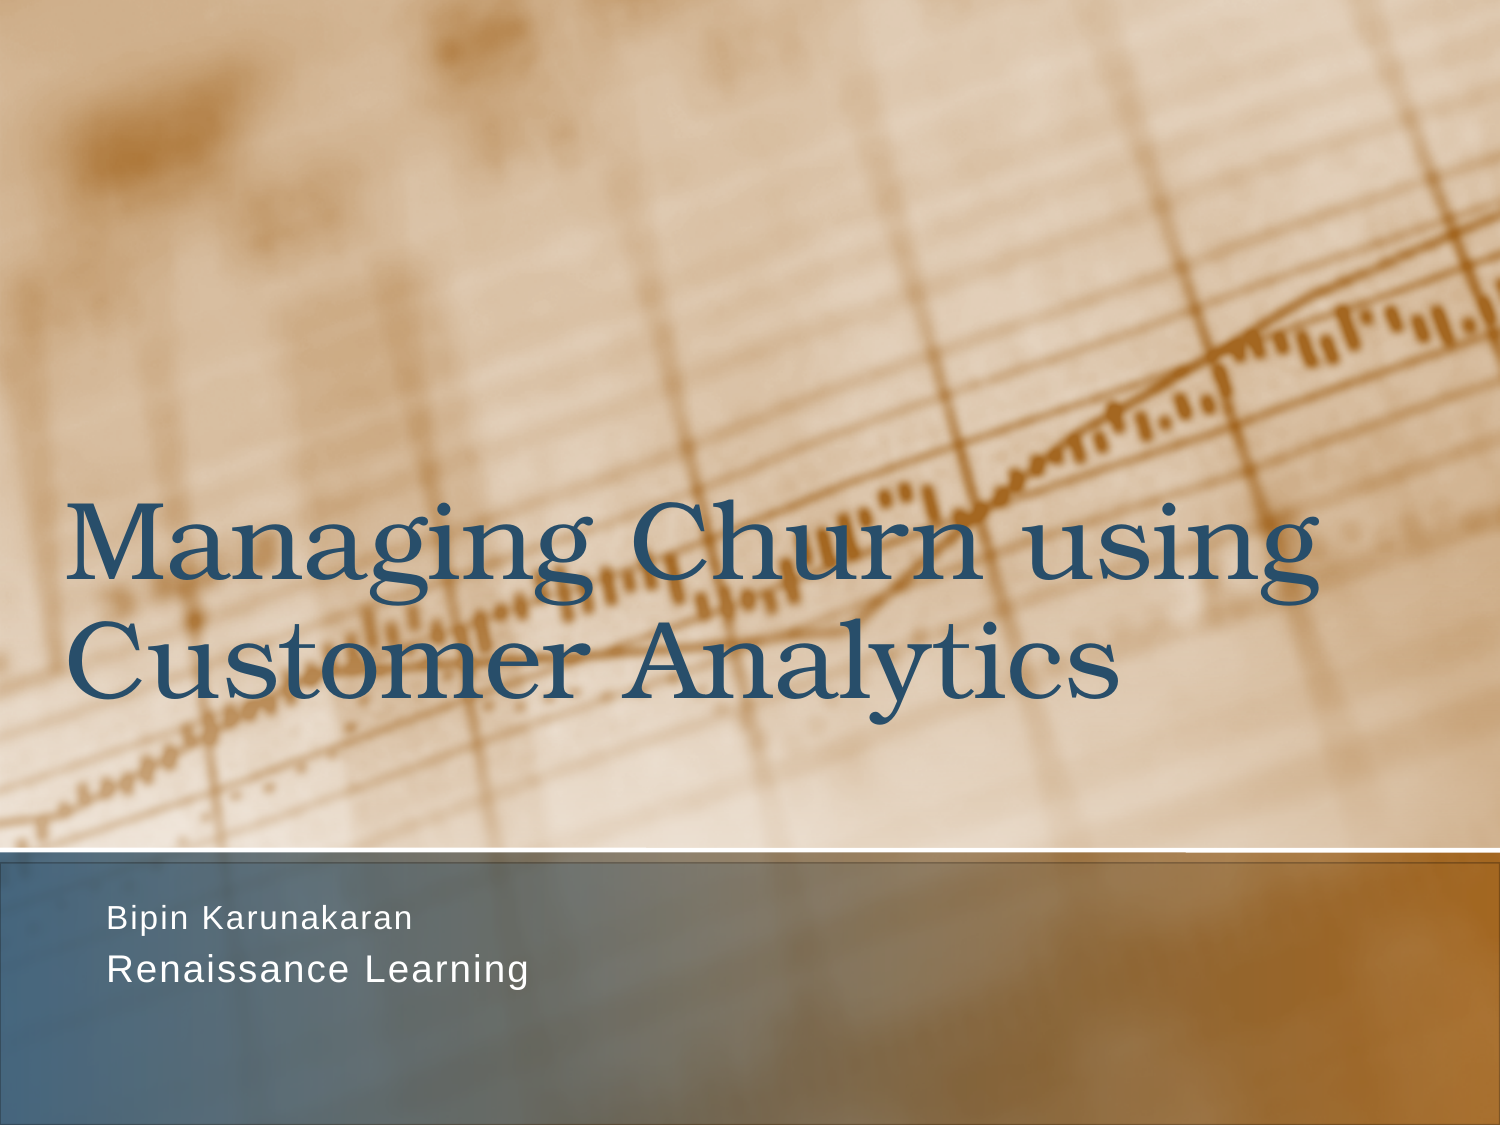

# Managing Churn using Customer Analytics
Bipin Karunakaran
Renaissance Learning